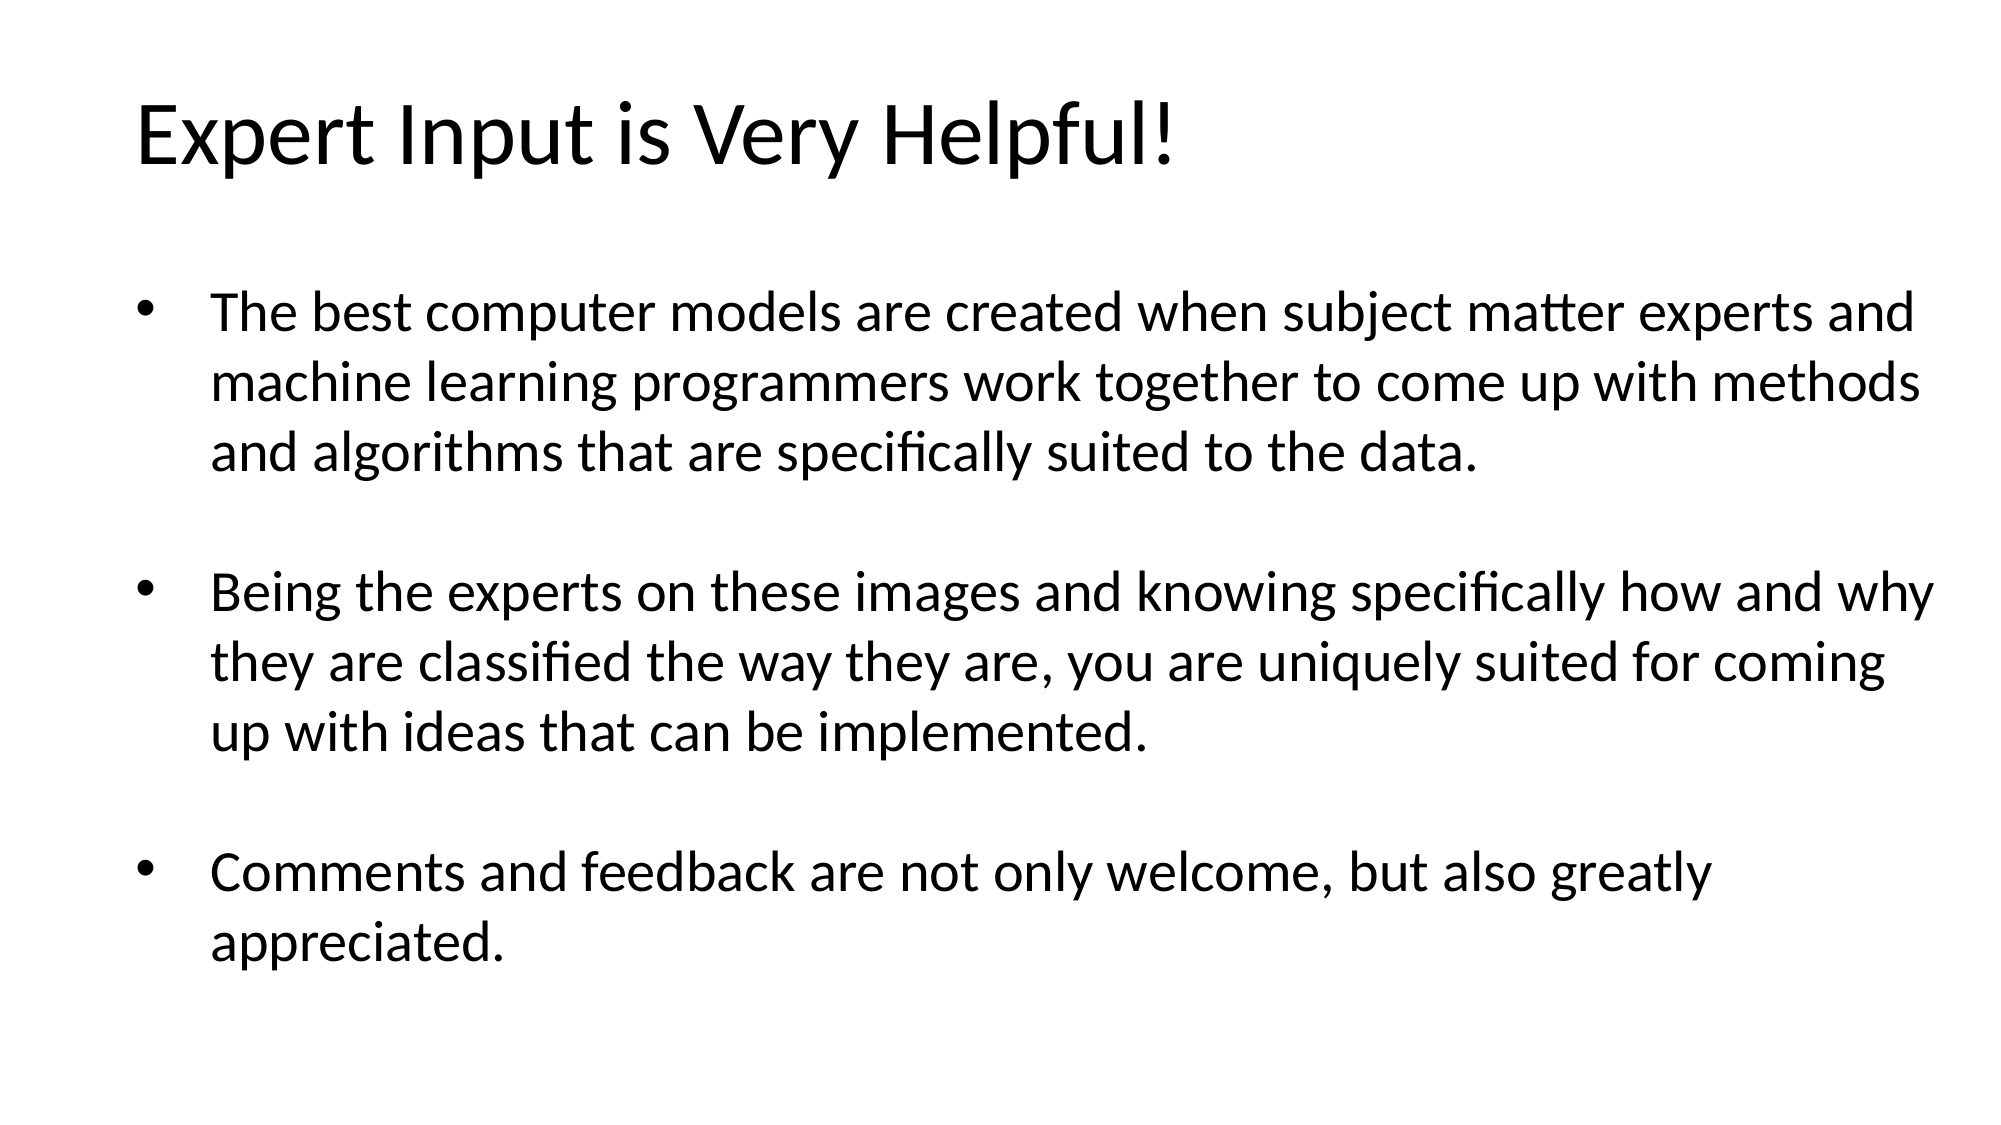

Expert Input is Very Helpful!
The best computer models are created when subject matter experts and machine learning programmers work together to come up with methods and algorithms that are specifically suited to the data.

Being the experts on these images and knowing specifically how and why they are classified the way they are, you are uniquely suited for coming up with ideas that can be implemented.

Comments and feedback are not only welcome, but also greatly appreciated.